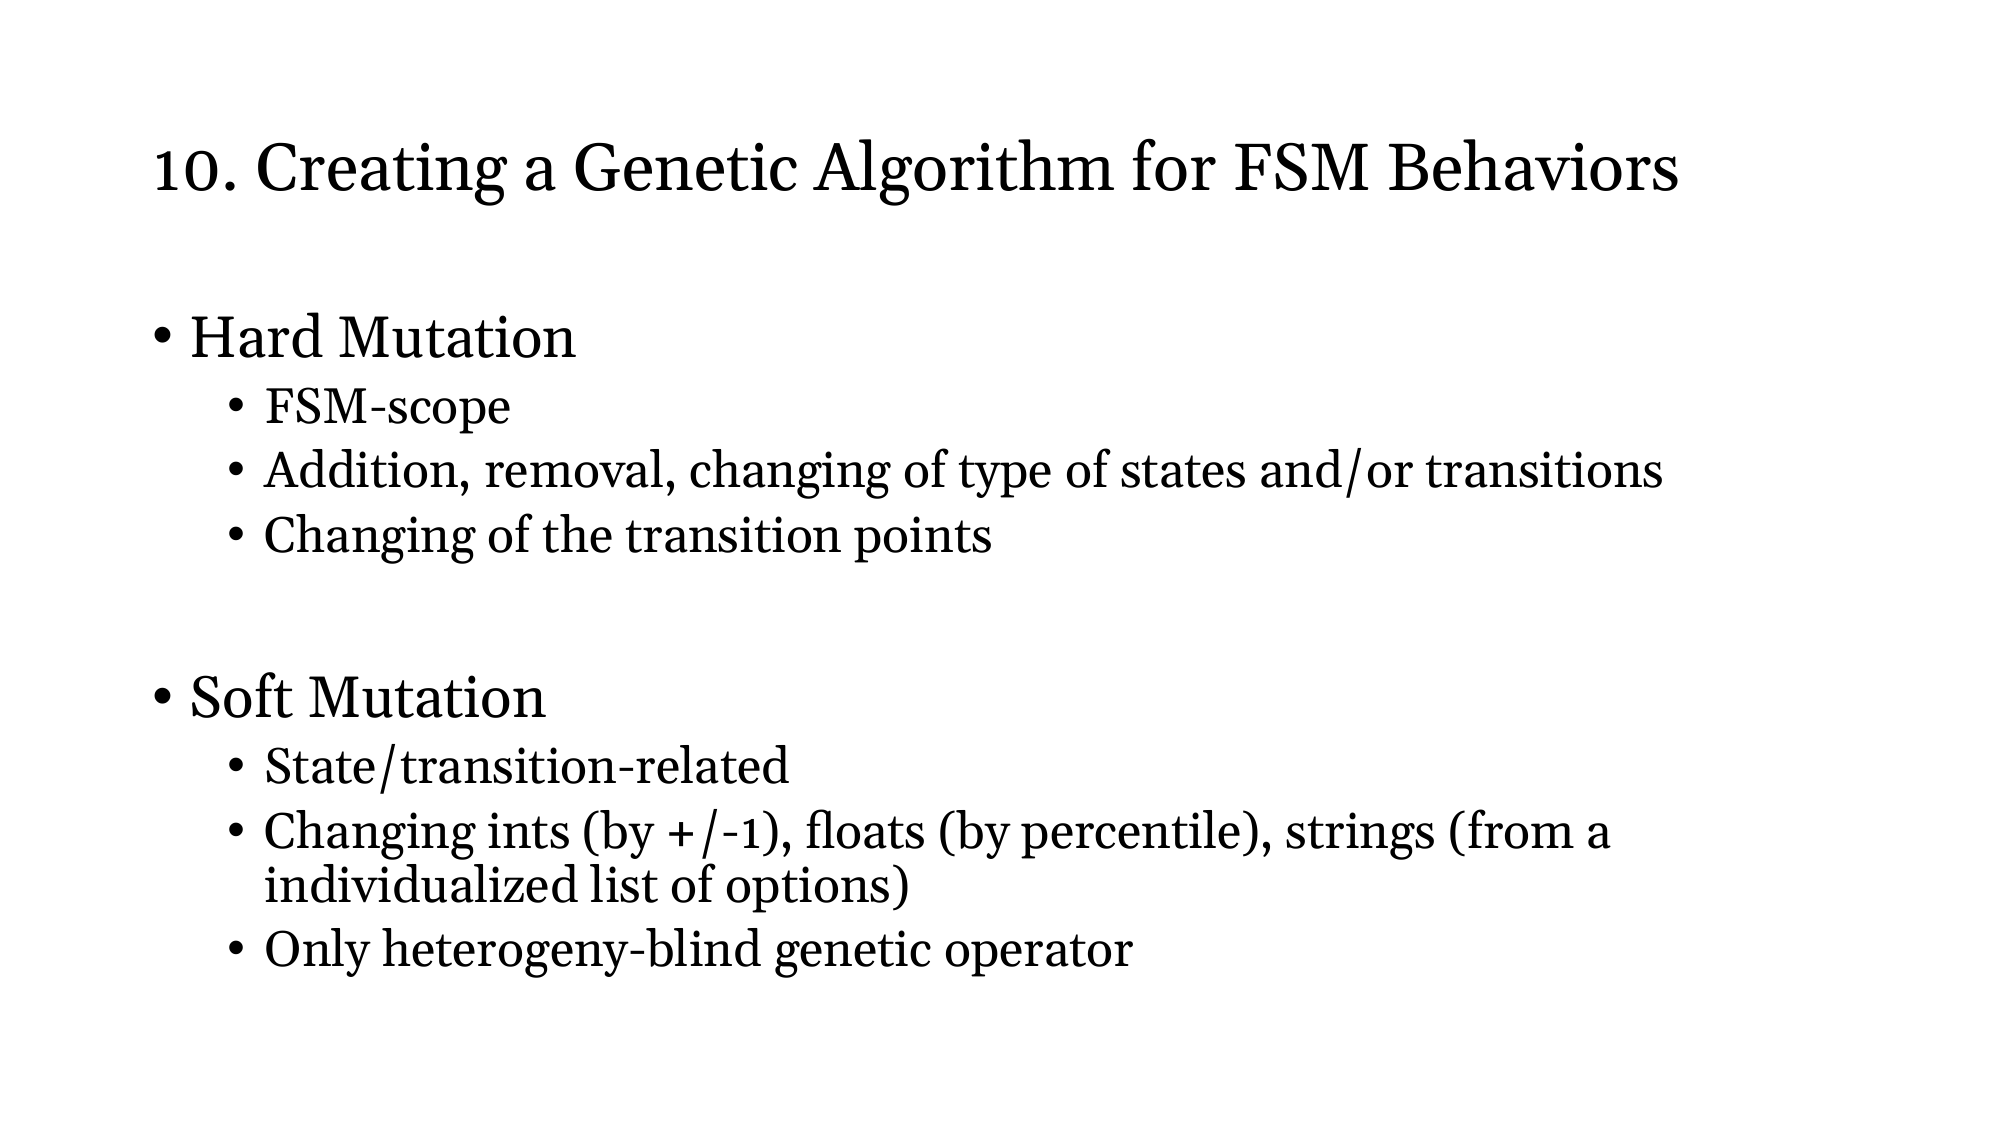

# 10. Creating a Genetic Algorithm for FSM Behaviors
Hard Mutation
FSM-scope
Addition, removal, changing of type of states and/or transitions
Changing of the transition points

Soft Mutation
State/transition-related
Changing ints (by +/-1), floats (by percentile), strings (from a individualized list of options)
Only heterogeny-blind genetic operator